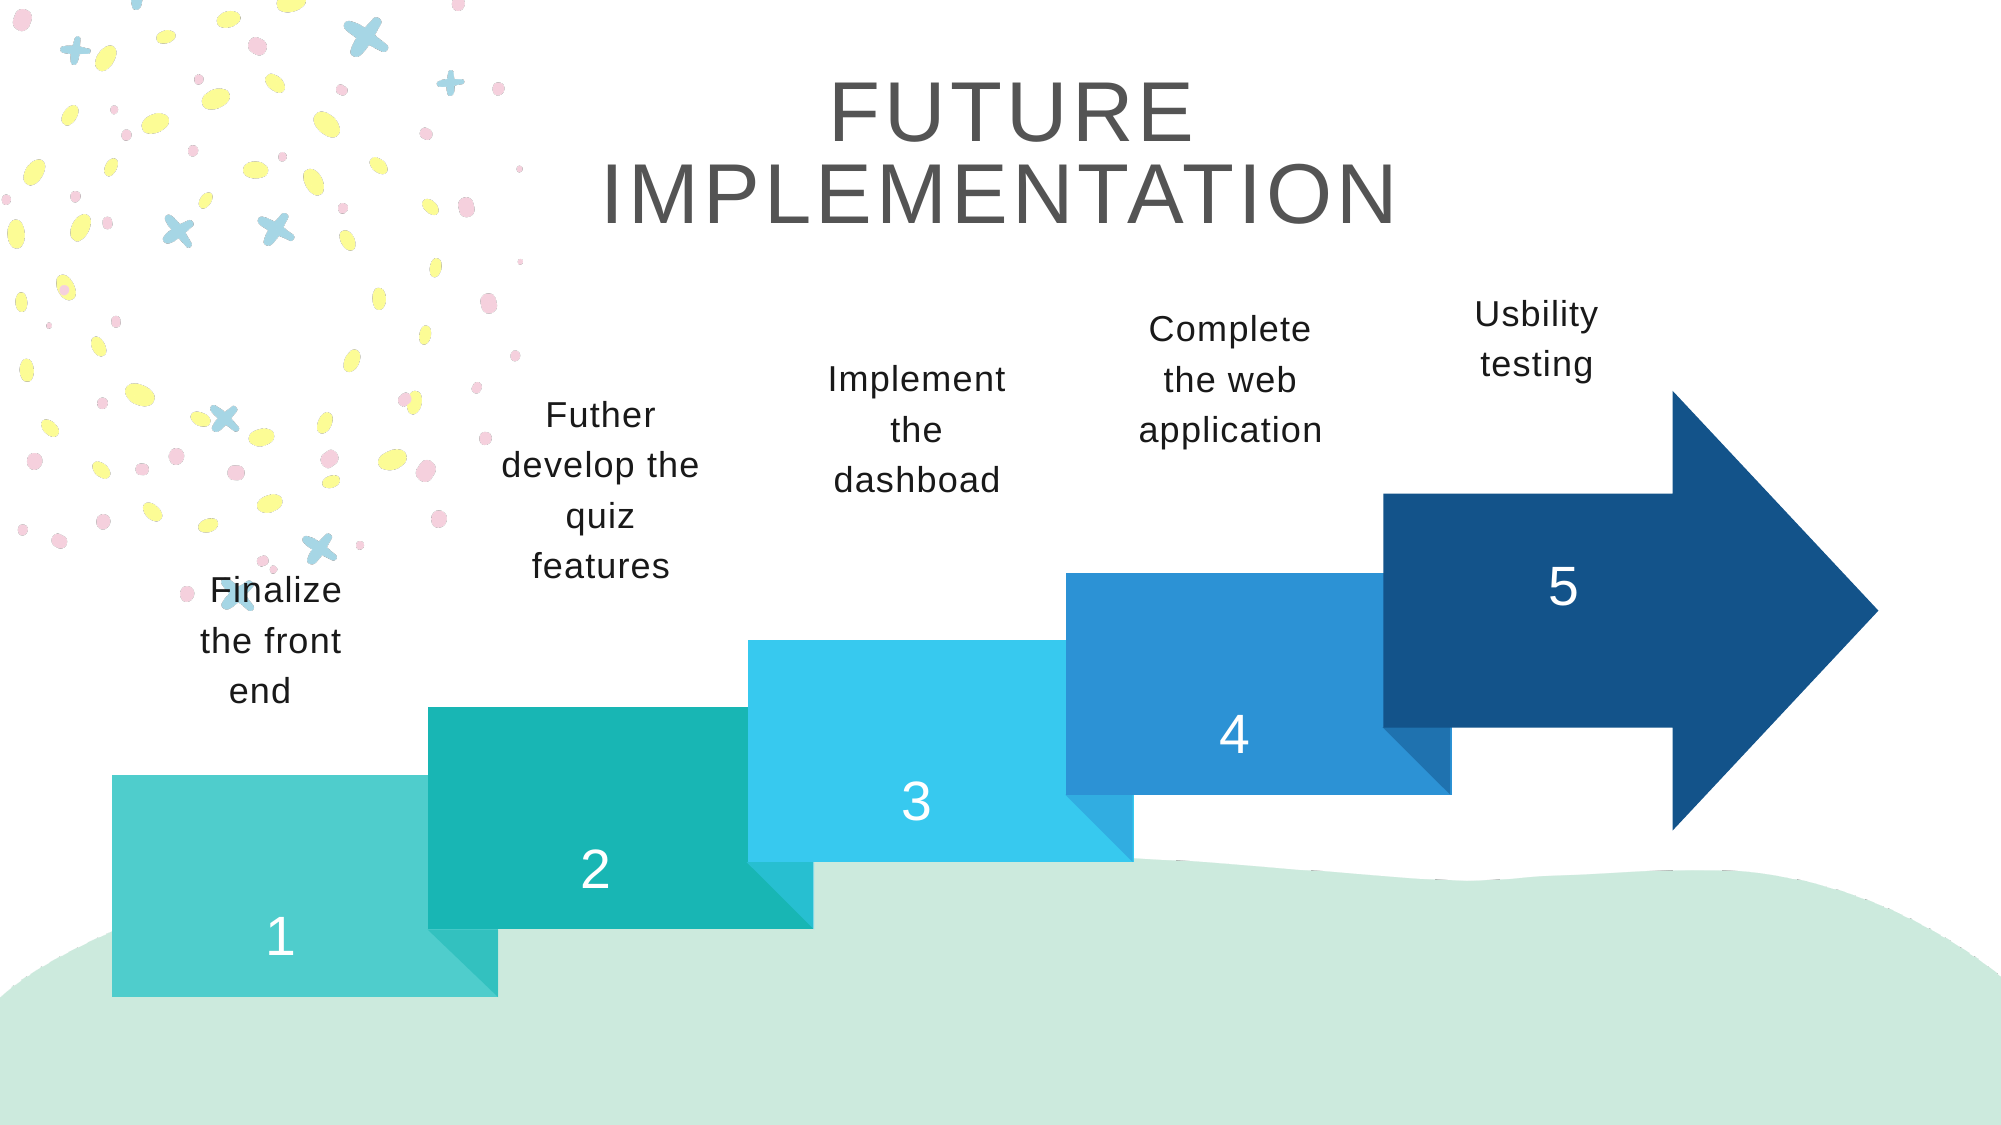

FUTURE IMPLEMENTATION
Usbility testing

Complete the web application

Implement the dashboad
Futher develop the quiz features

5
 Finalize the front end

4

3

2

1